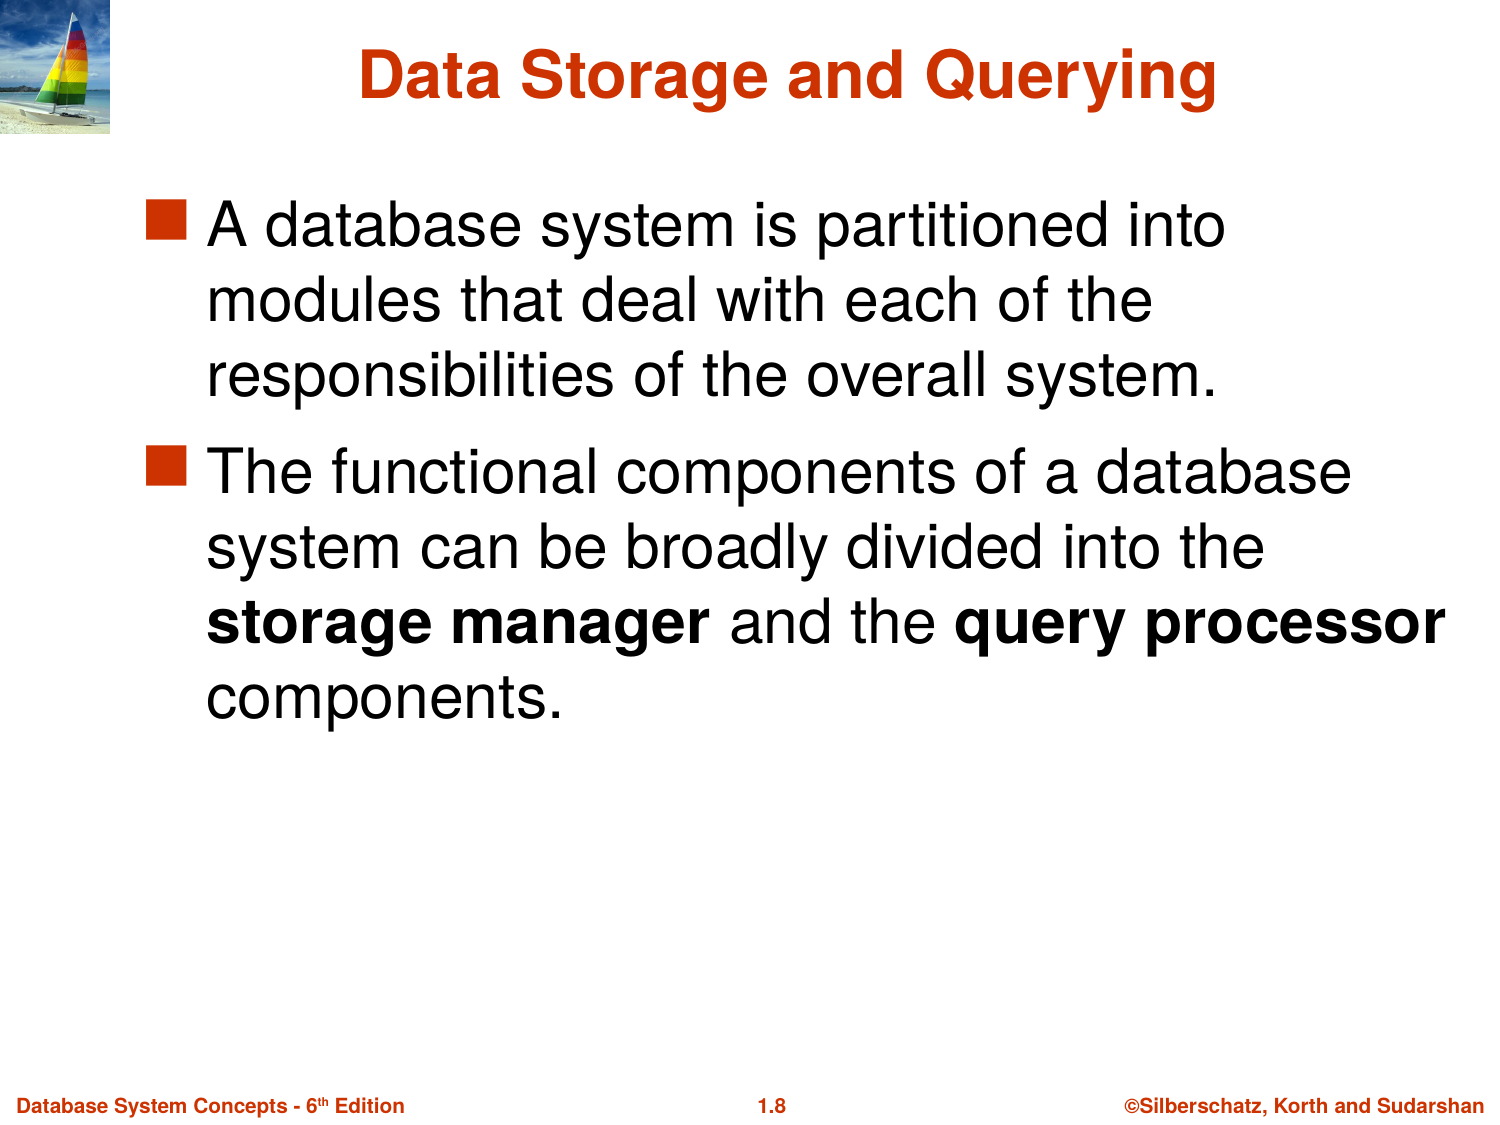

Data Storage and Querying
A database system is partitioned into modules that deal with each of the responsibilities of the overall system.
The functional components of a database system can be broadly divided into the storage manager and the query processor components.